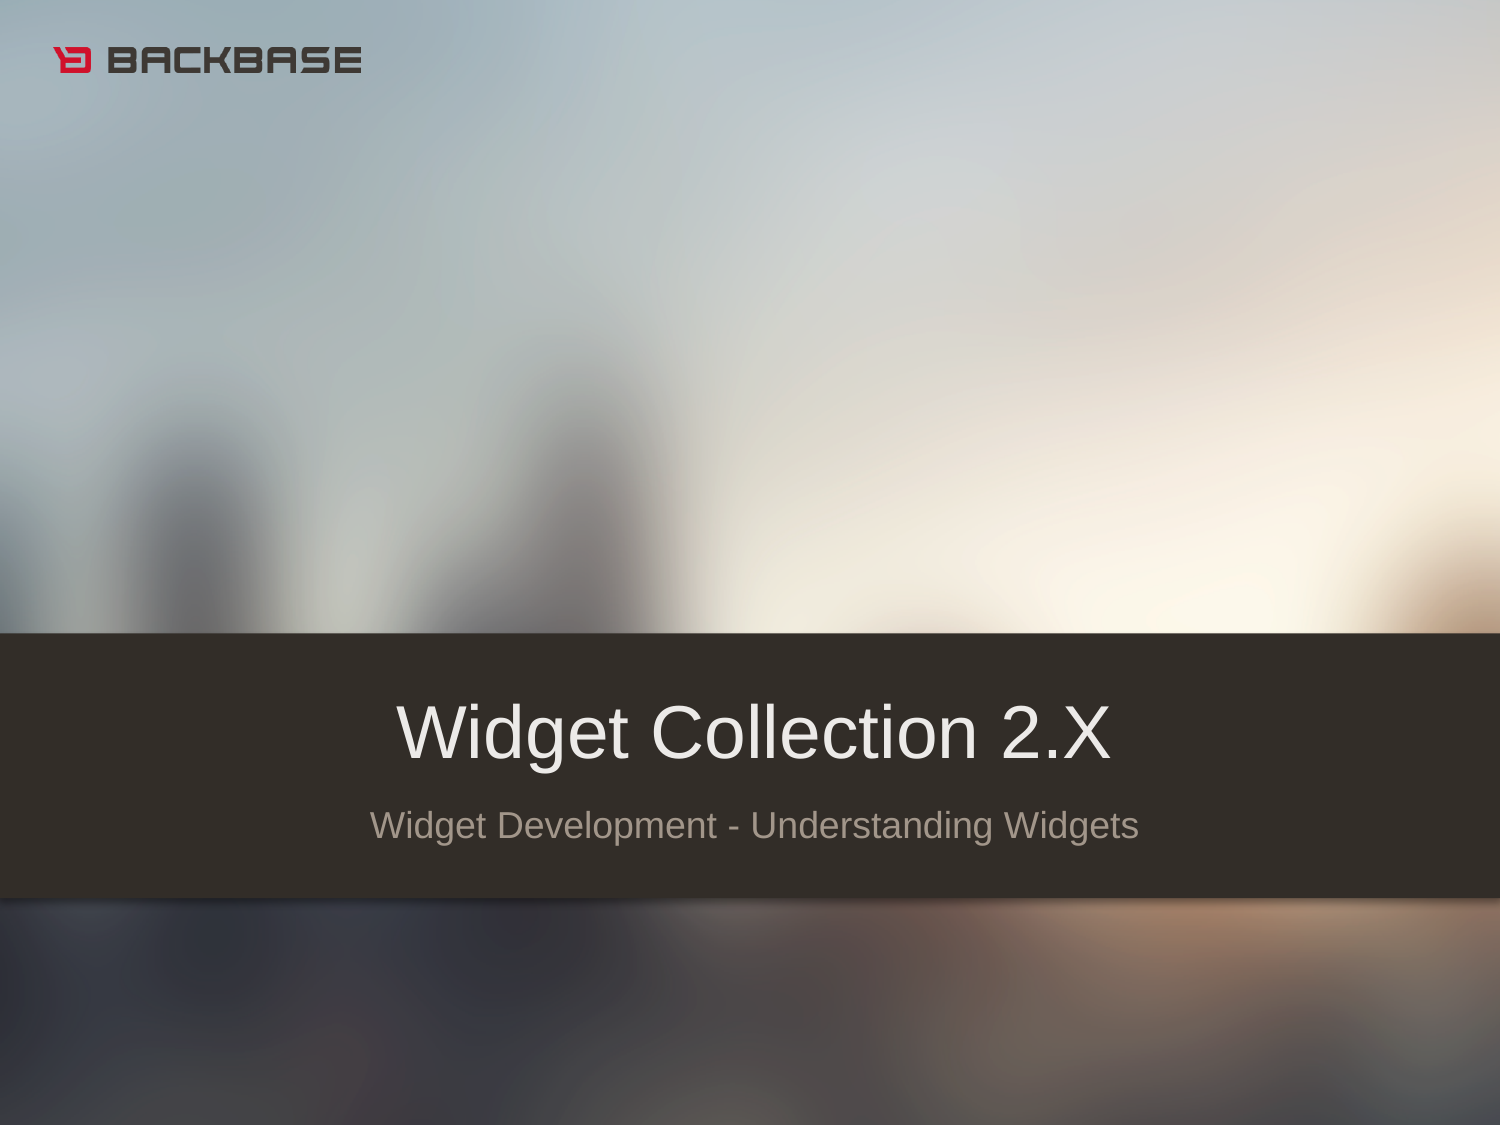

Widget Collection 2.X
Widget Development - Understanding Widgets